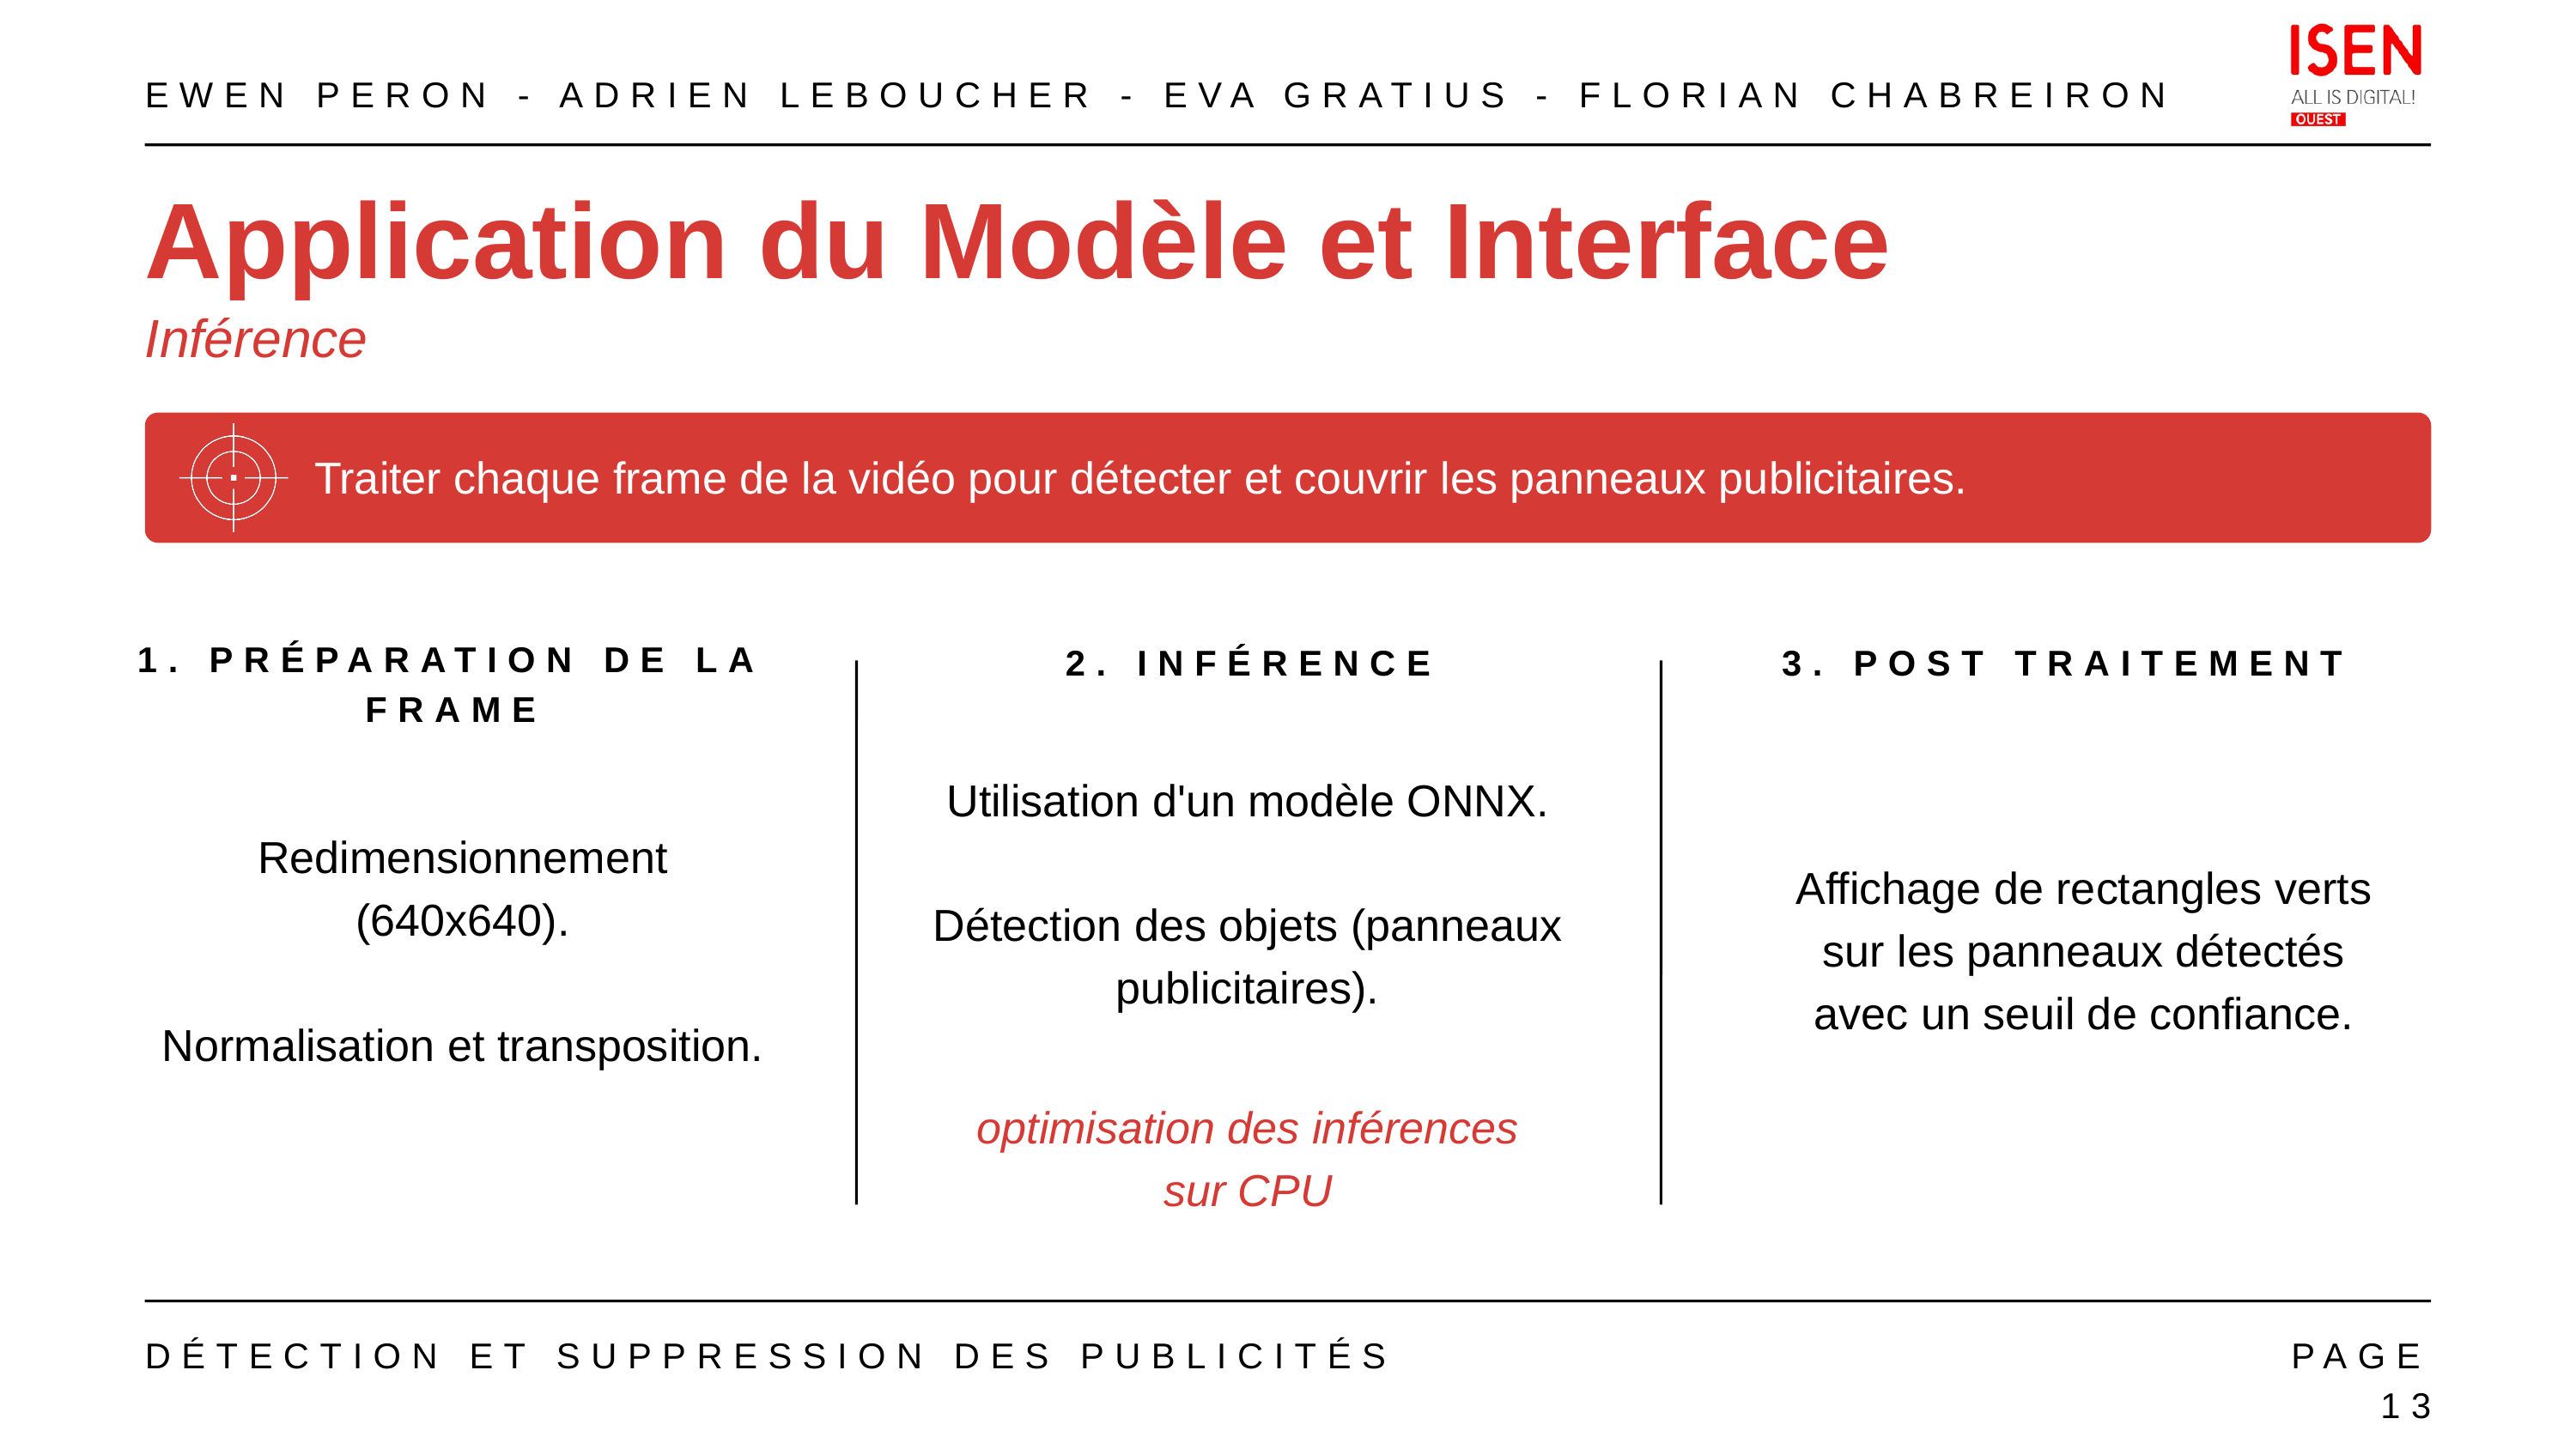

EWEN PERON - ADRIEN LEBOUCHER - EVA GRATIUS - FLORIAN CHABREIRON

Application du Modèle et Interface
Inférence

Traiter chaque frame de la vidéo pour détecter et couvrir les panneaux publicitaires.
1. PRÉPARATION DE LA FRAME
3. POST TRAITEMENT
2. INFÉRENCE

Utilisation d'un modèle ONNX.

Détection des objets (panneaux publicitaires).
Redimensionnement (640x640).

Normalisation et transposition.
Affichage de rectangles verts sur les panneaux détectés avec un seuil de confiance.
optimisation des inférences sur CPU

DÉTECTION ET SUPPRESSION DES PUBLICITÉS
PAGE 13